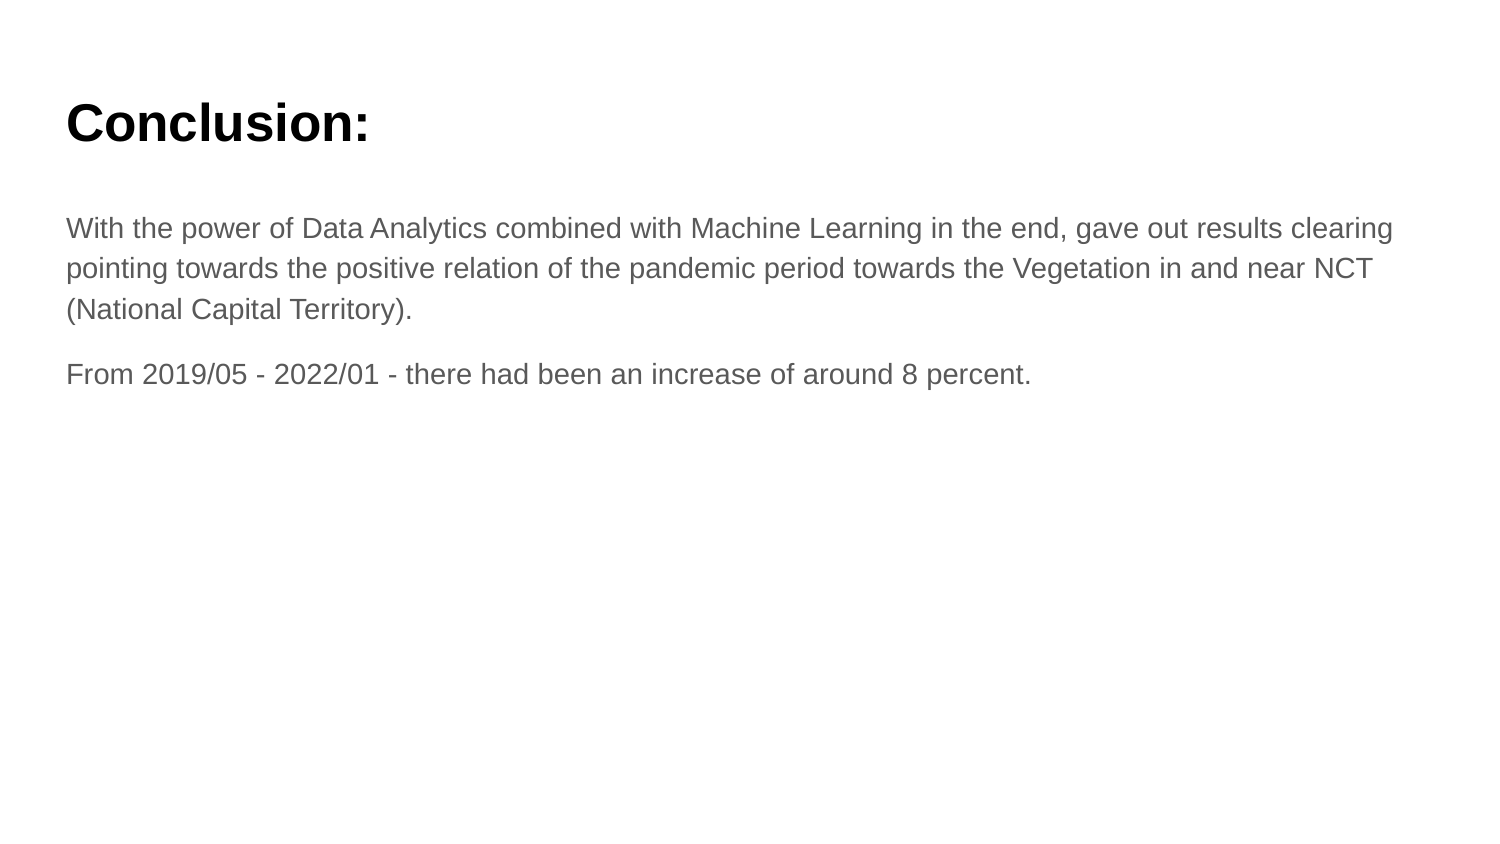

# Conclusion:
With the power of Data Analytics combined with Machine Learning in the end, gave out results clearing pointing towards the positive relation of the pandemic period towards the Vegetation in and near NCT (National Capital Territory).
From 2019/05 - 2022/01 - there had been an increase of around 8 percent.